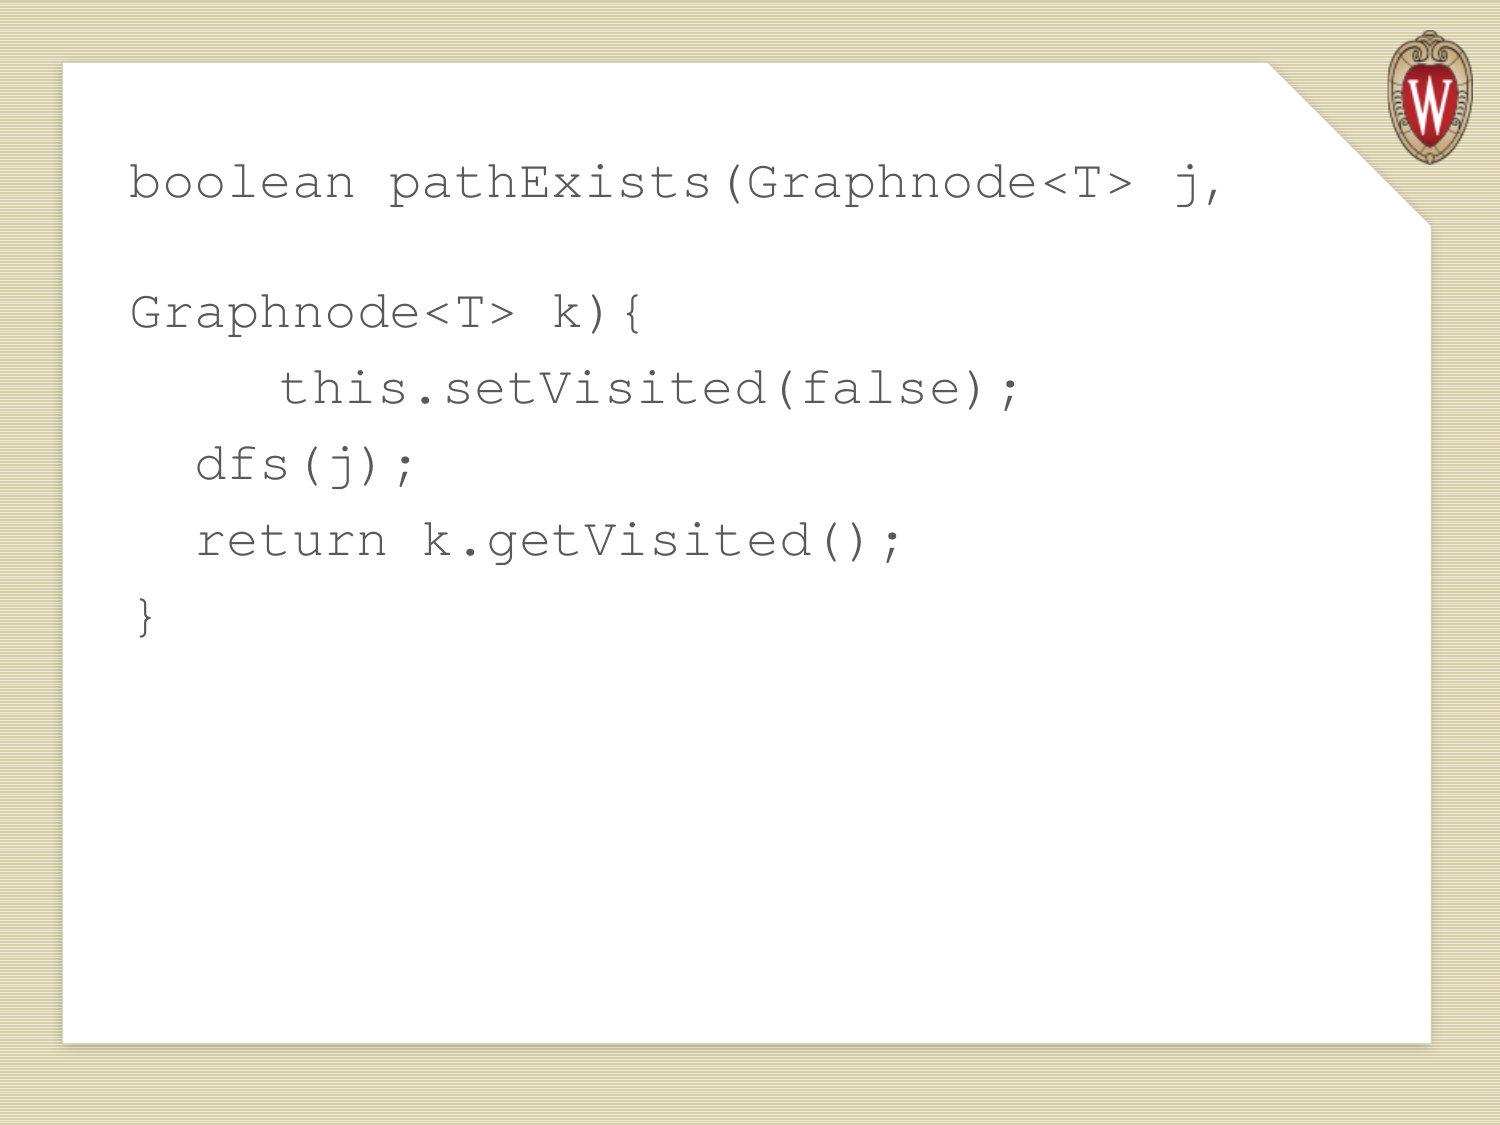

boolean pathExists(Graphnode<T> j,      							   Graphnode<T> k){
	this.setVisited(false);
  dfs(j);
  return k.getVisited();
}